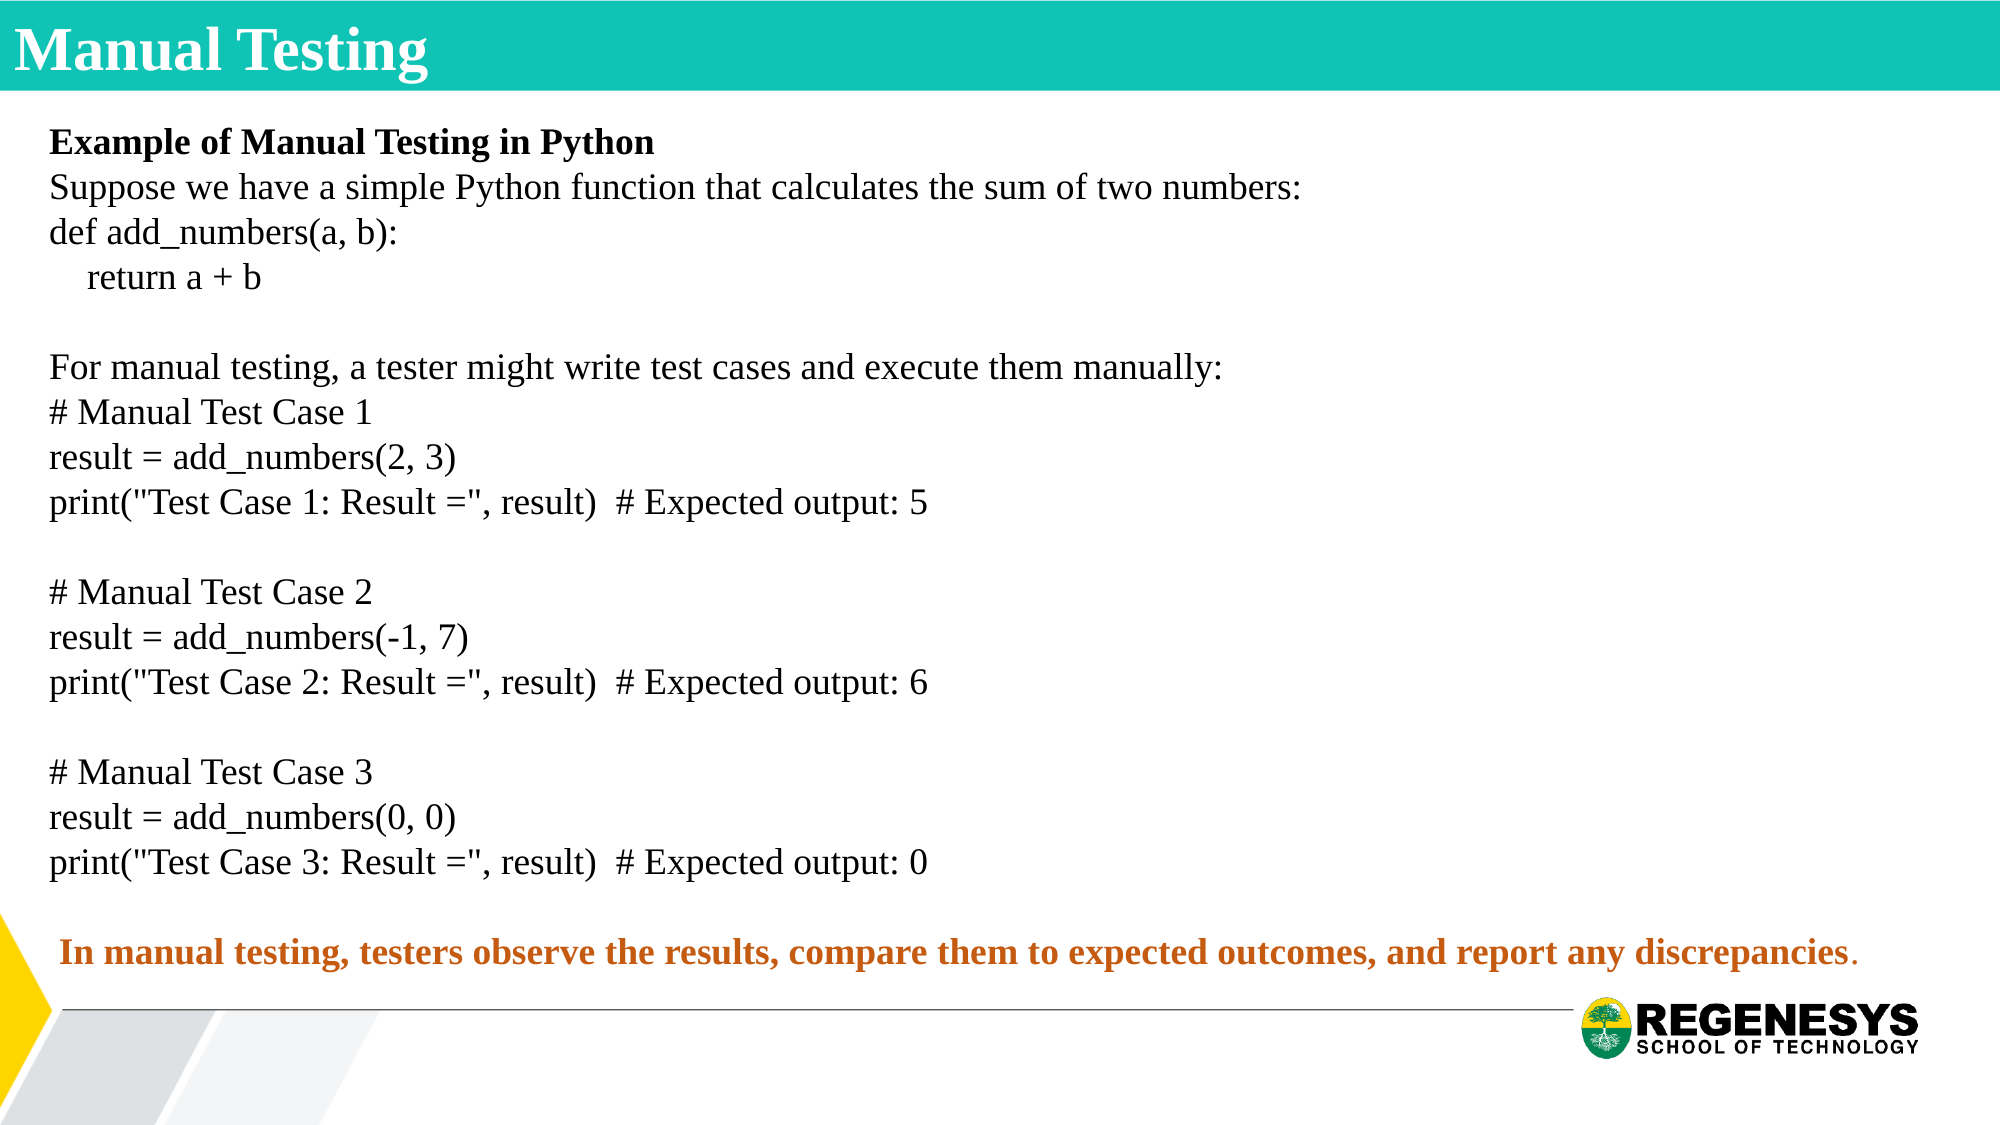

Manual Testing
Example of Manual Testing in Python
Suppose we have a simple Python function that calculates the sum of two numbers:
def add_numbers(a, b):
    return a + b
For manual testing, a tester might write test cases and execute them manually:
# Manual Test Case 1
result = add_numbers(2, 3)
print("Test Case 1: Result =", result)  # Expected output: 5

# Manual Test Case 2
result = add_numbers(-1, 7)
print("Test Case 2: Result =", result)  # Expected output: 6

# Manual Test Case 3
result = add_numbers(0, 0)
print("Test Case 3: Result =", result)  # Expected output: 0

In manual testing, testers observe the results, compare them to expected outcomes, and report any discrepancies.